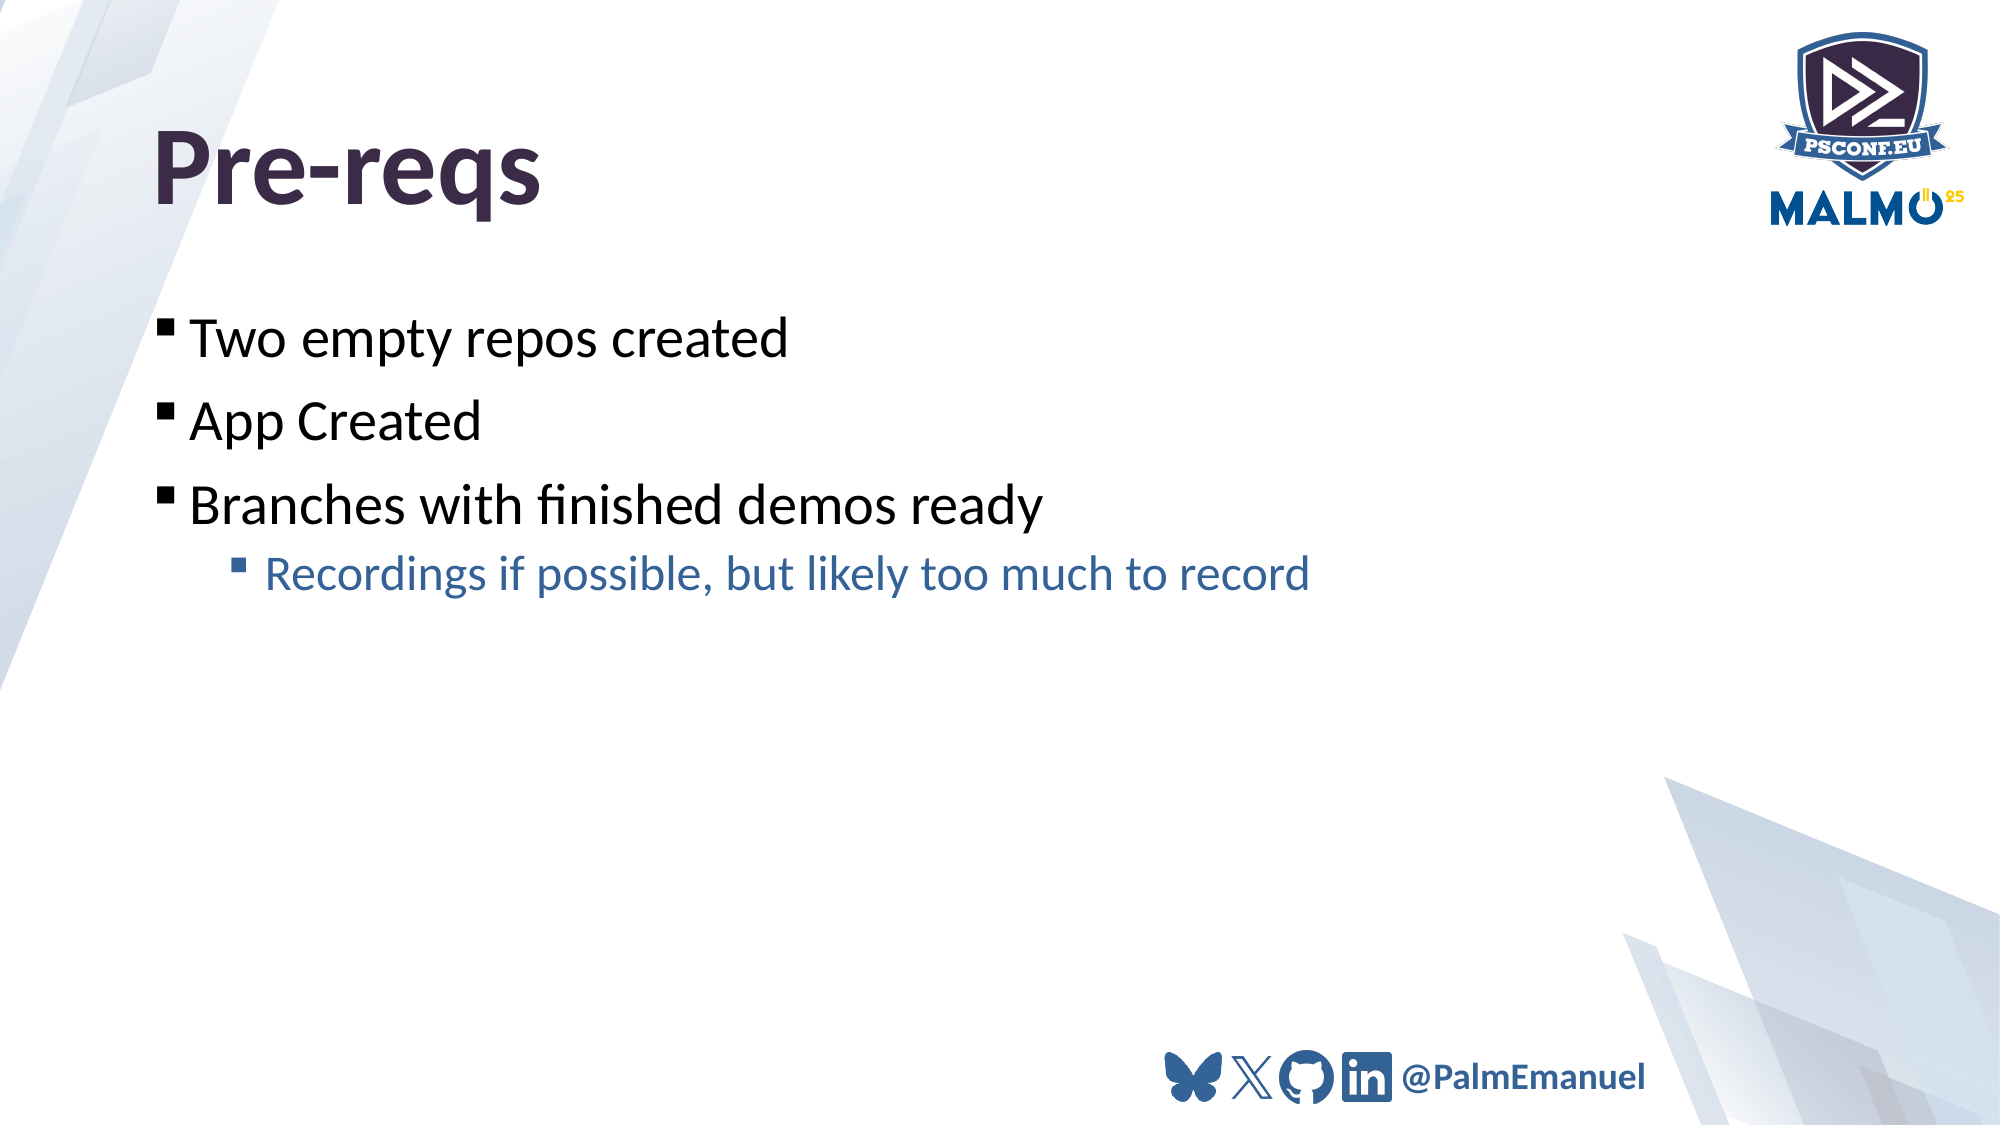

# Pre-reqs
Two empty repos created
App Created
Branches with finished demos ready
Recordings if possible, but likely too much to record